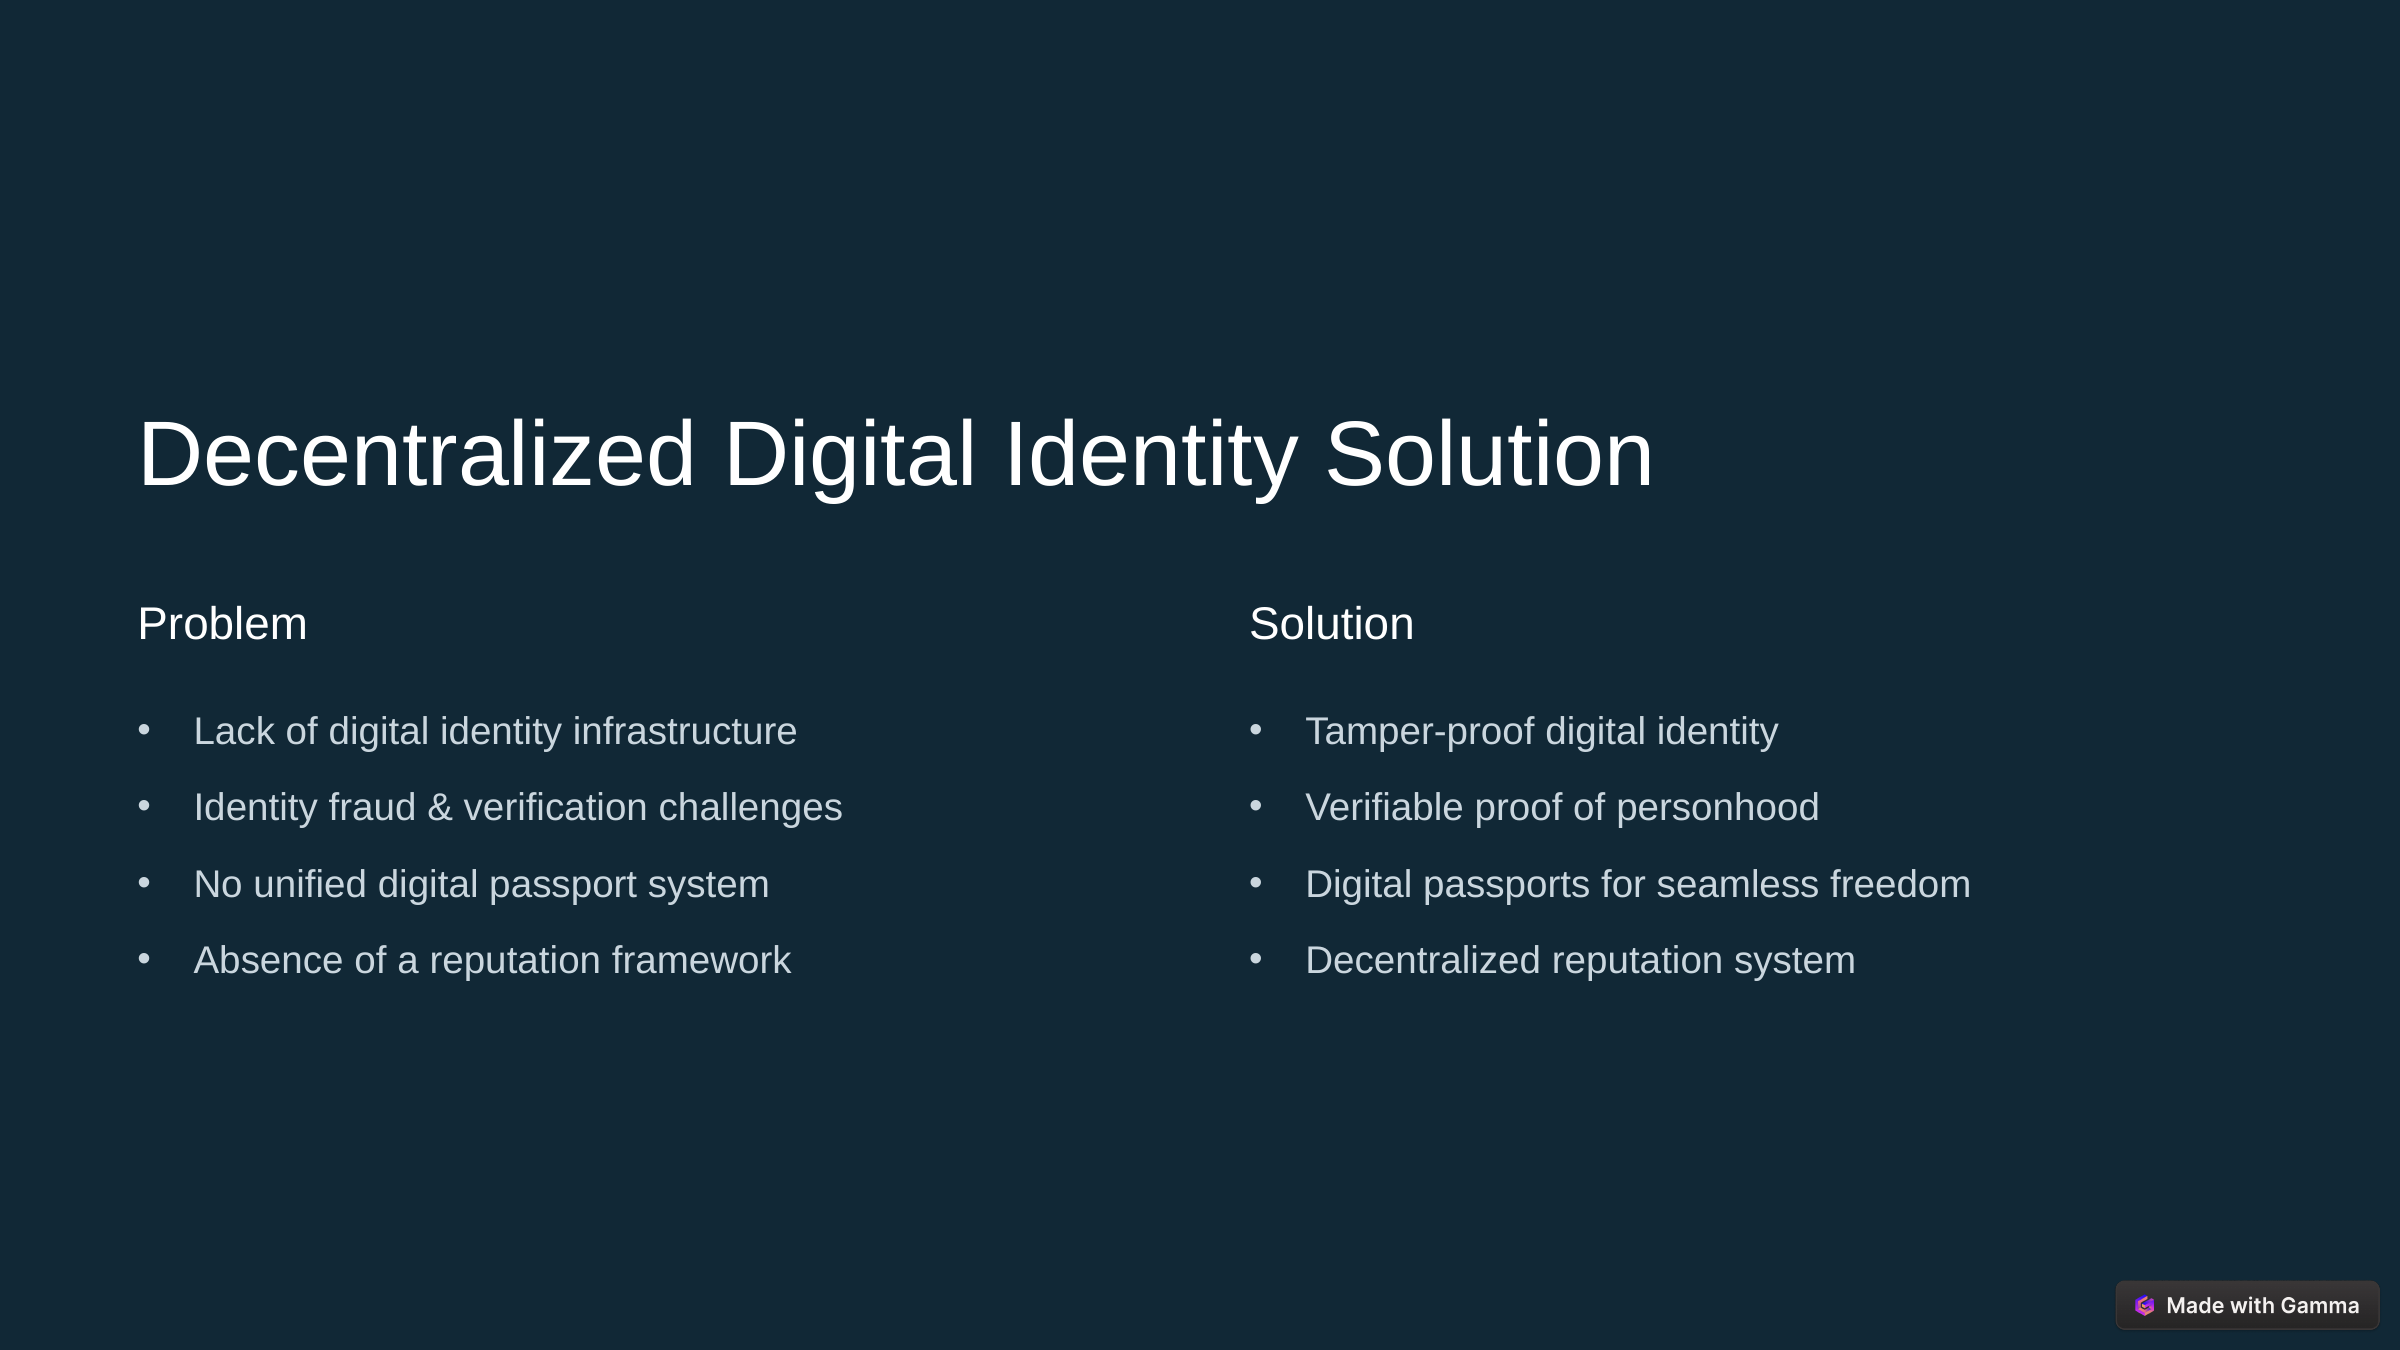

Decentralized Digital Identity Solution
Problem
Solution
Lack of digital identity infrastructure
Tamper-proof digital identity
Identity fraud & verification challenges
Verifiable proof of personhood
No unified digital passport system
Digital passports for seamless freedom
Absence of a reputation framework
Decentralized reputation system